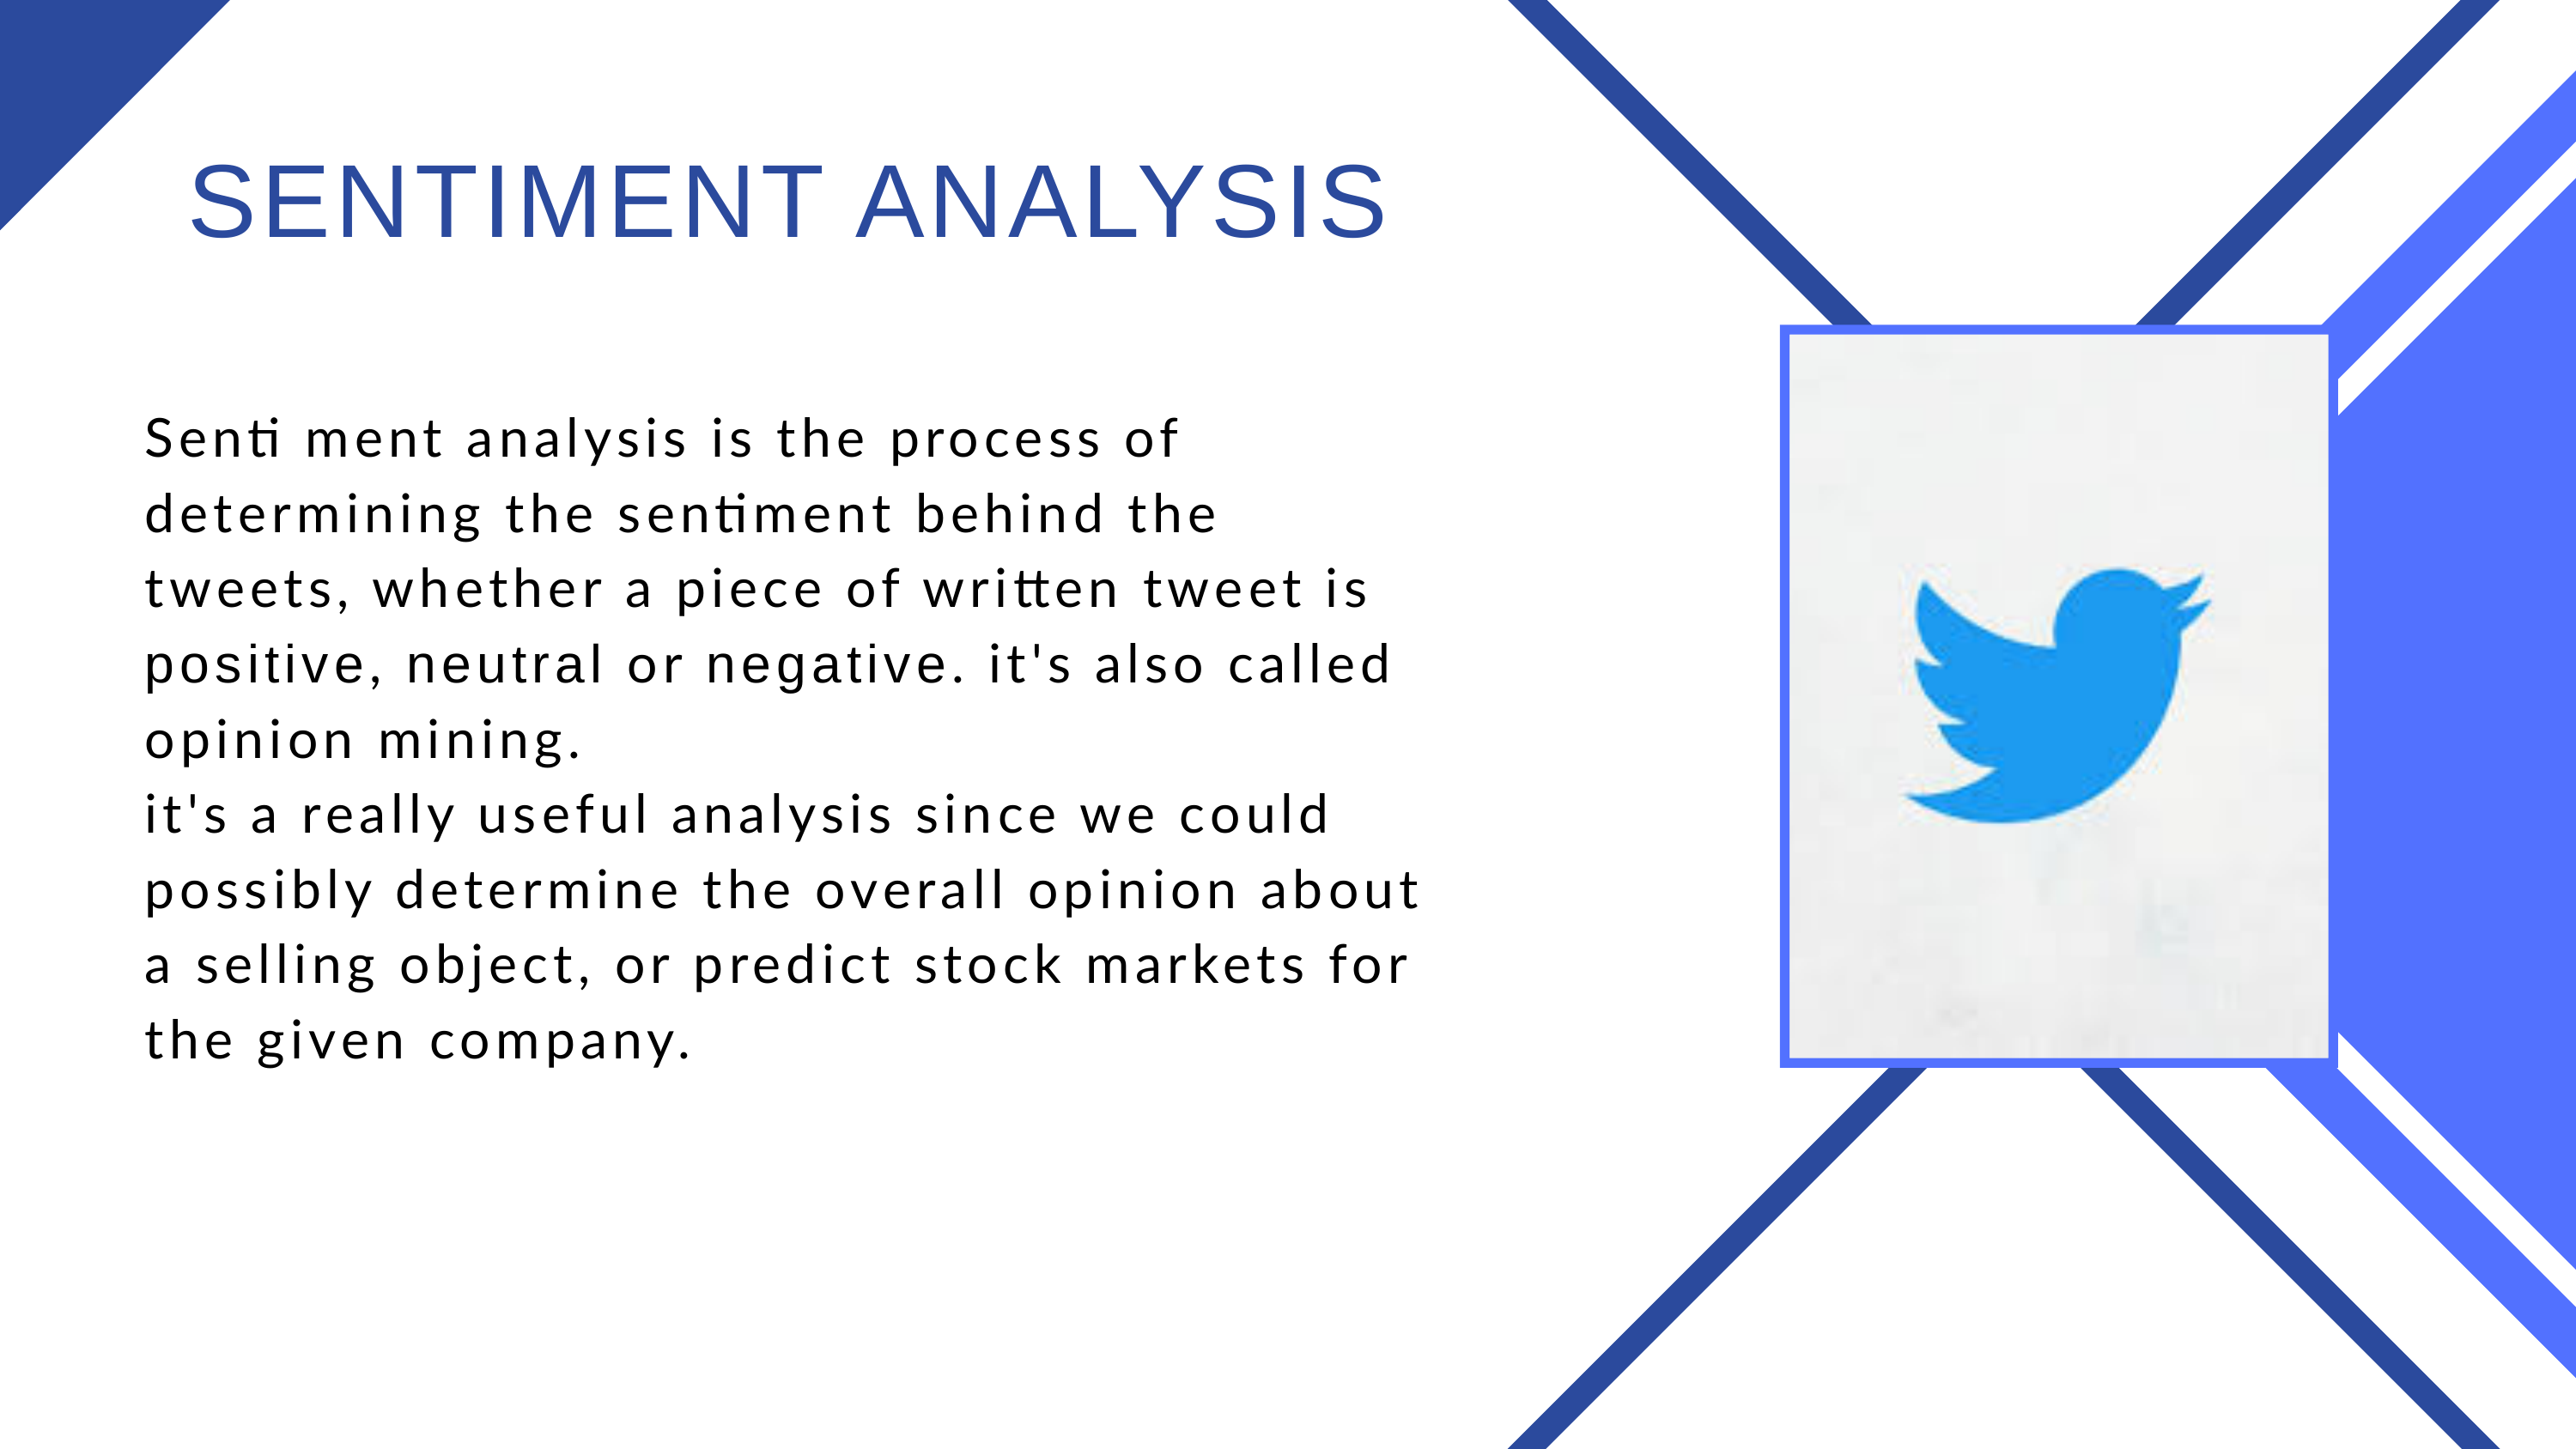

SENTIMENT ANALYSIS

Senti ment analysis is the process of determining the sentiment behind the tweets, whether a piece of written tweet is positive, neutral or negative. it's also called opinion mining.
it's a really useful analysis since we could possibly determine the overall opinion about a selling object, or predict stock markets for the given company.